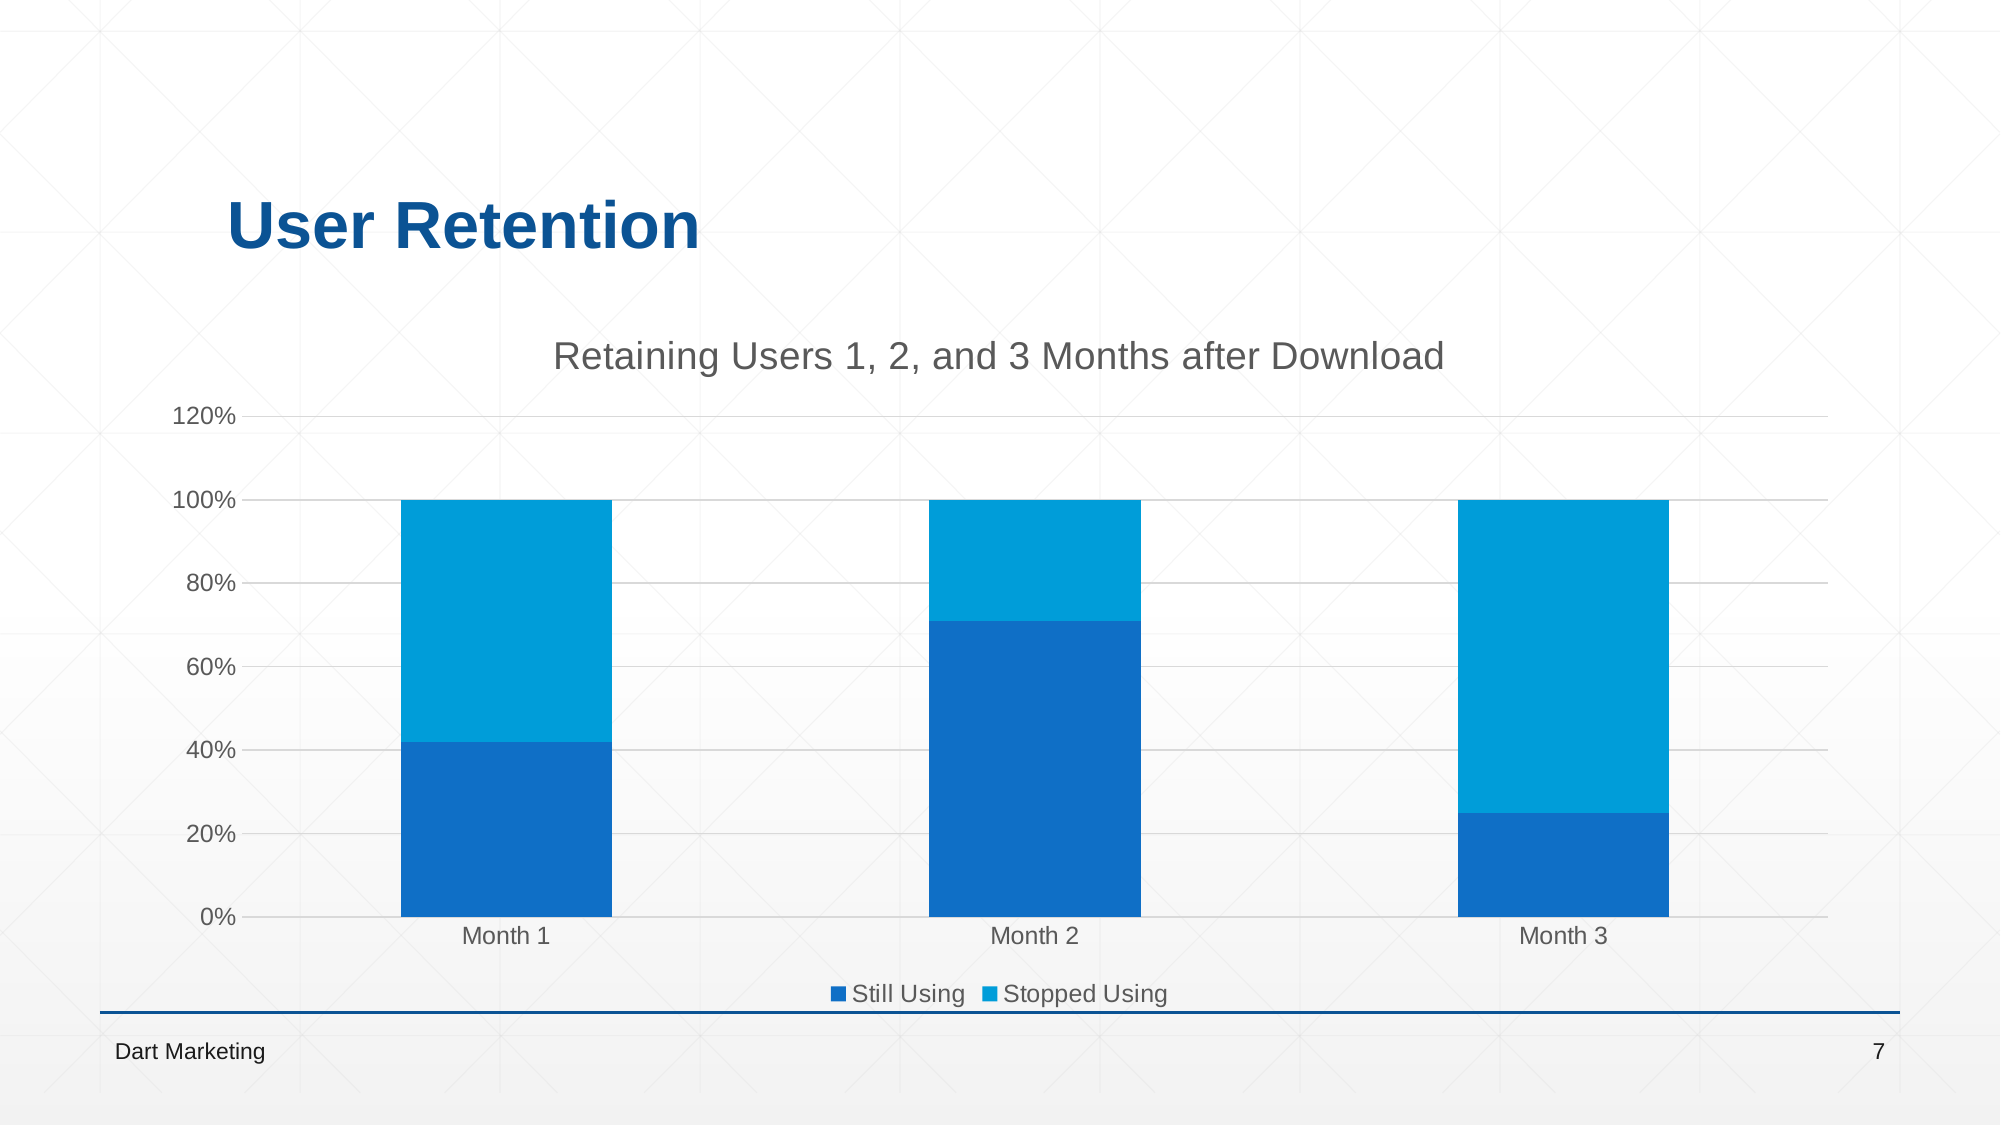

# User Retention

### Chart: Retaining Users 1, 2, and 3 Months after Download

| Category | Still Using | Stopped Using |
|---|---|---|
| Month 1 | 0.42 | 0.58 |
| Month 2 | 0.71 | 0.29 |
| Month 3 | 0.25 | 0.75 |
Dart Marketing
7